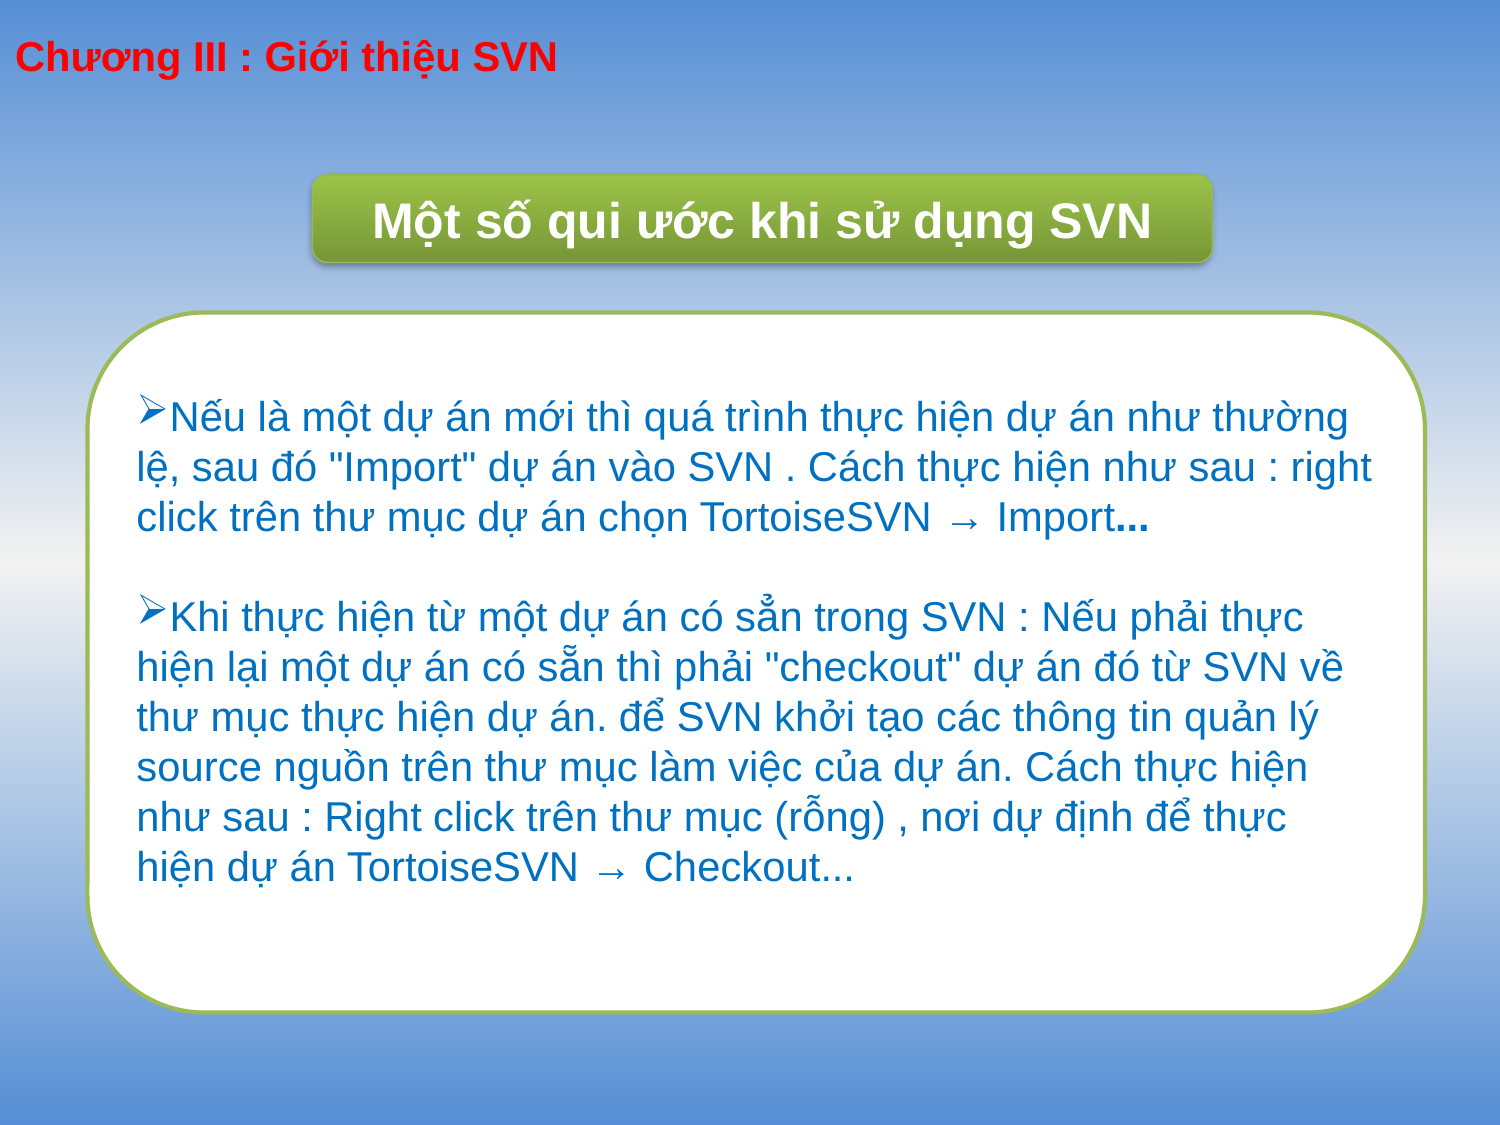

# Chương III : Giới thiệu SVN
Một số qui ước khi sử dụng SVN
Nếu là một dự án mới thì quá trình thực hiện dự án như thường lệ, sau đó "Import" dự án vào SVN . Cách thực hiện như sau : right click trên thư mục dự án chọn TortoiseSVN → Import...

Khi thực hiện từ một dự án có sẳn trong SVN : Nếu phải thực hiện lại một dự án có sẵn thì phải "checkout" dự án đó từ SVN về thư mục thực hiện dự án. để SVN khởi tạo các thông tin quản lý source nguồn trên thư mục làm việc của dự án. Cách thực hiện như sau : Right click trên thư mục (rỗng) , nơi dự định để thực hiện dự án TortoiseSVN → Checkout...